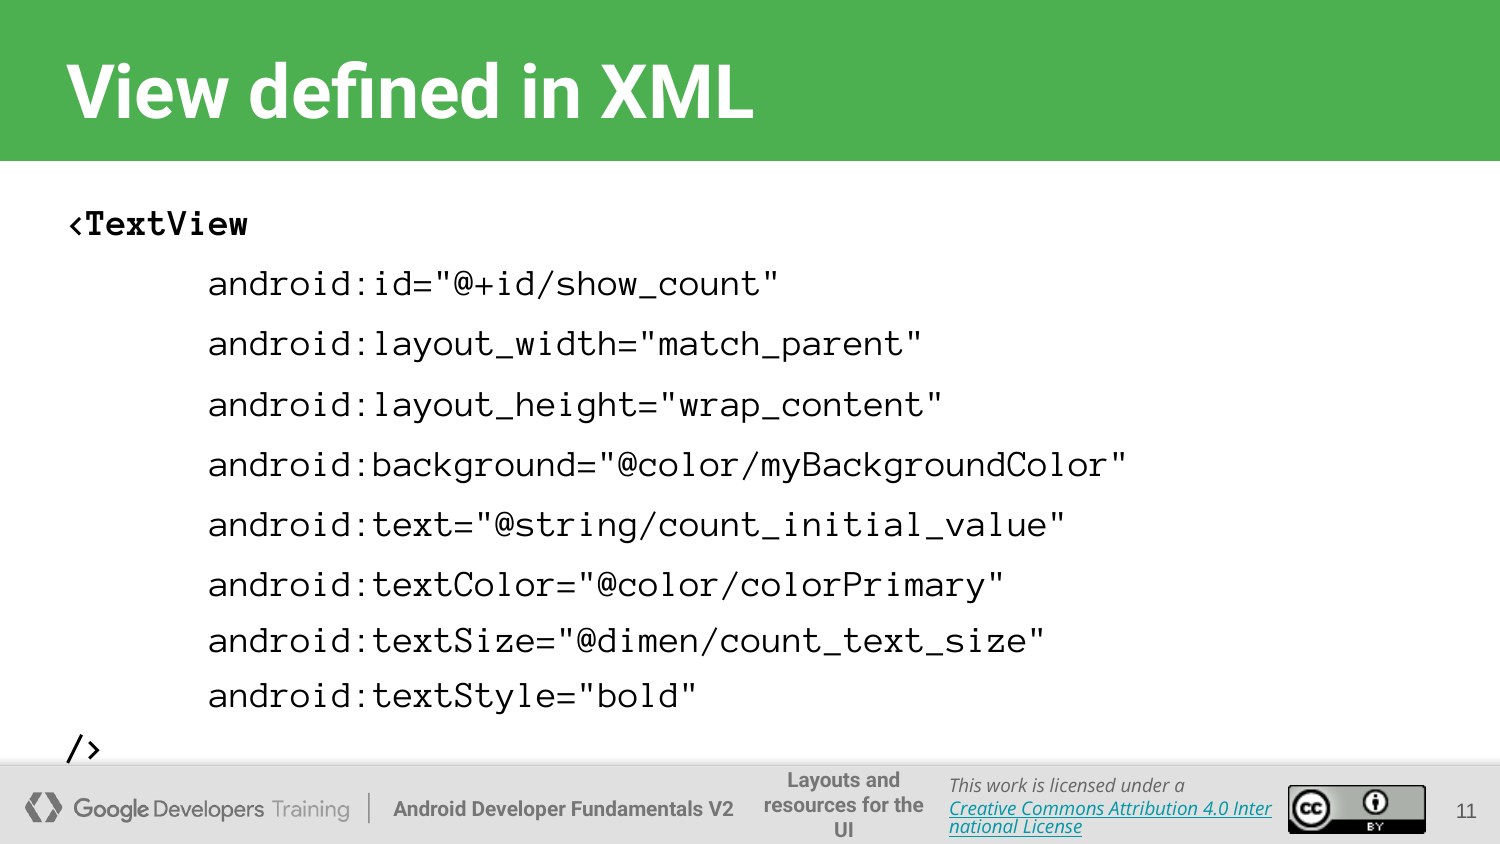

# View defined in XML
<TextView
       android:id="@+id/show_count"
       android:layout_width="match_parent"
       android:layout_height="wrap_content"
       android:background="@color/myBackgroundColor"
       android:text="@string/count_initial_value"
       android:textColor="@color/colorPrimary"
       android:textSize="@dimen/count_text_size"
       android:textStyle="bold"
/>
11